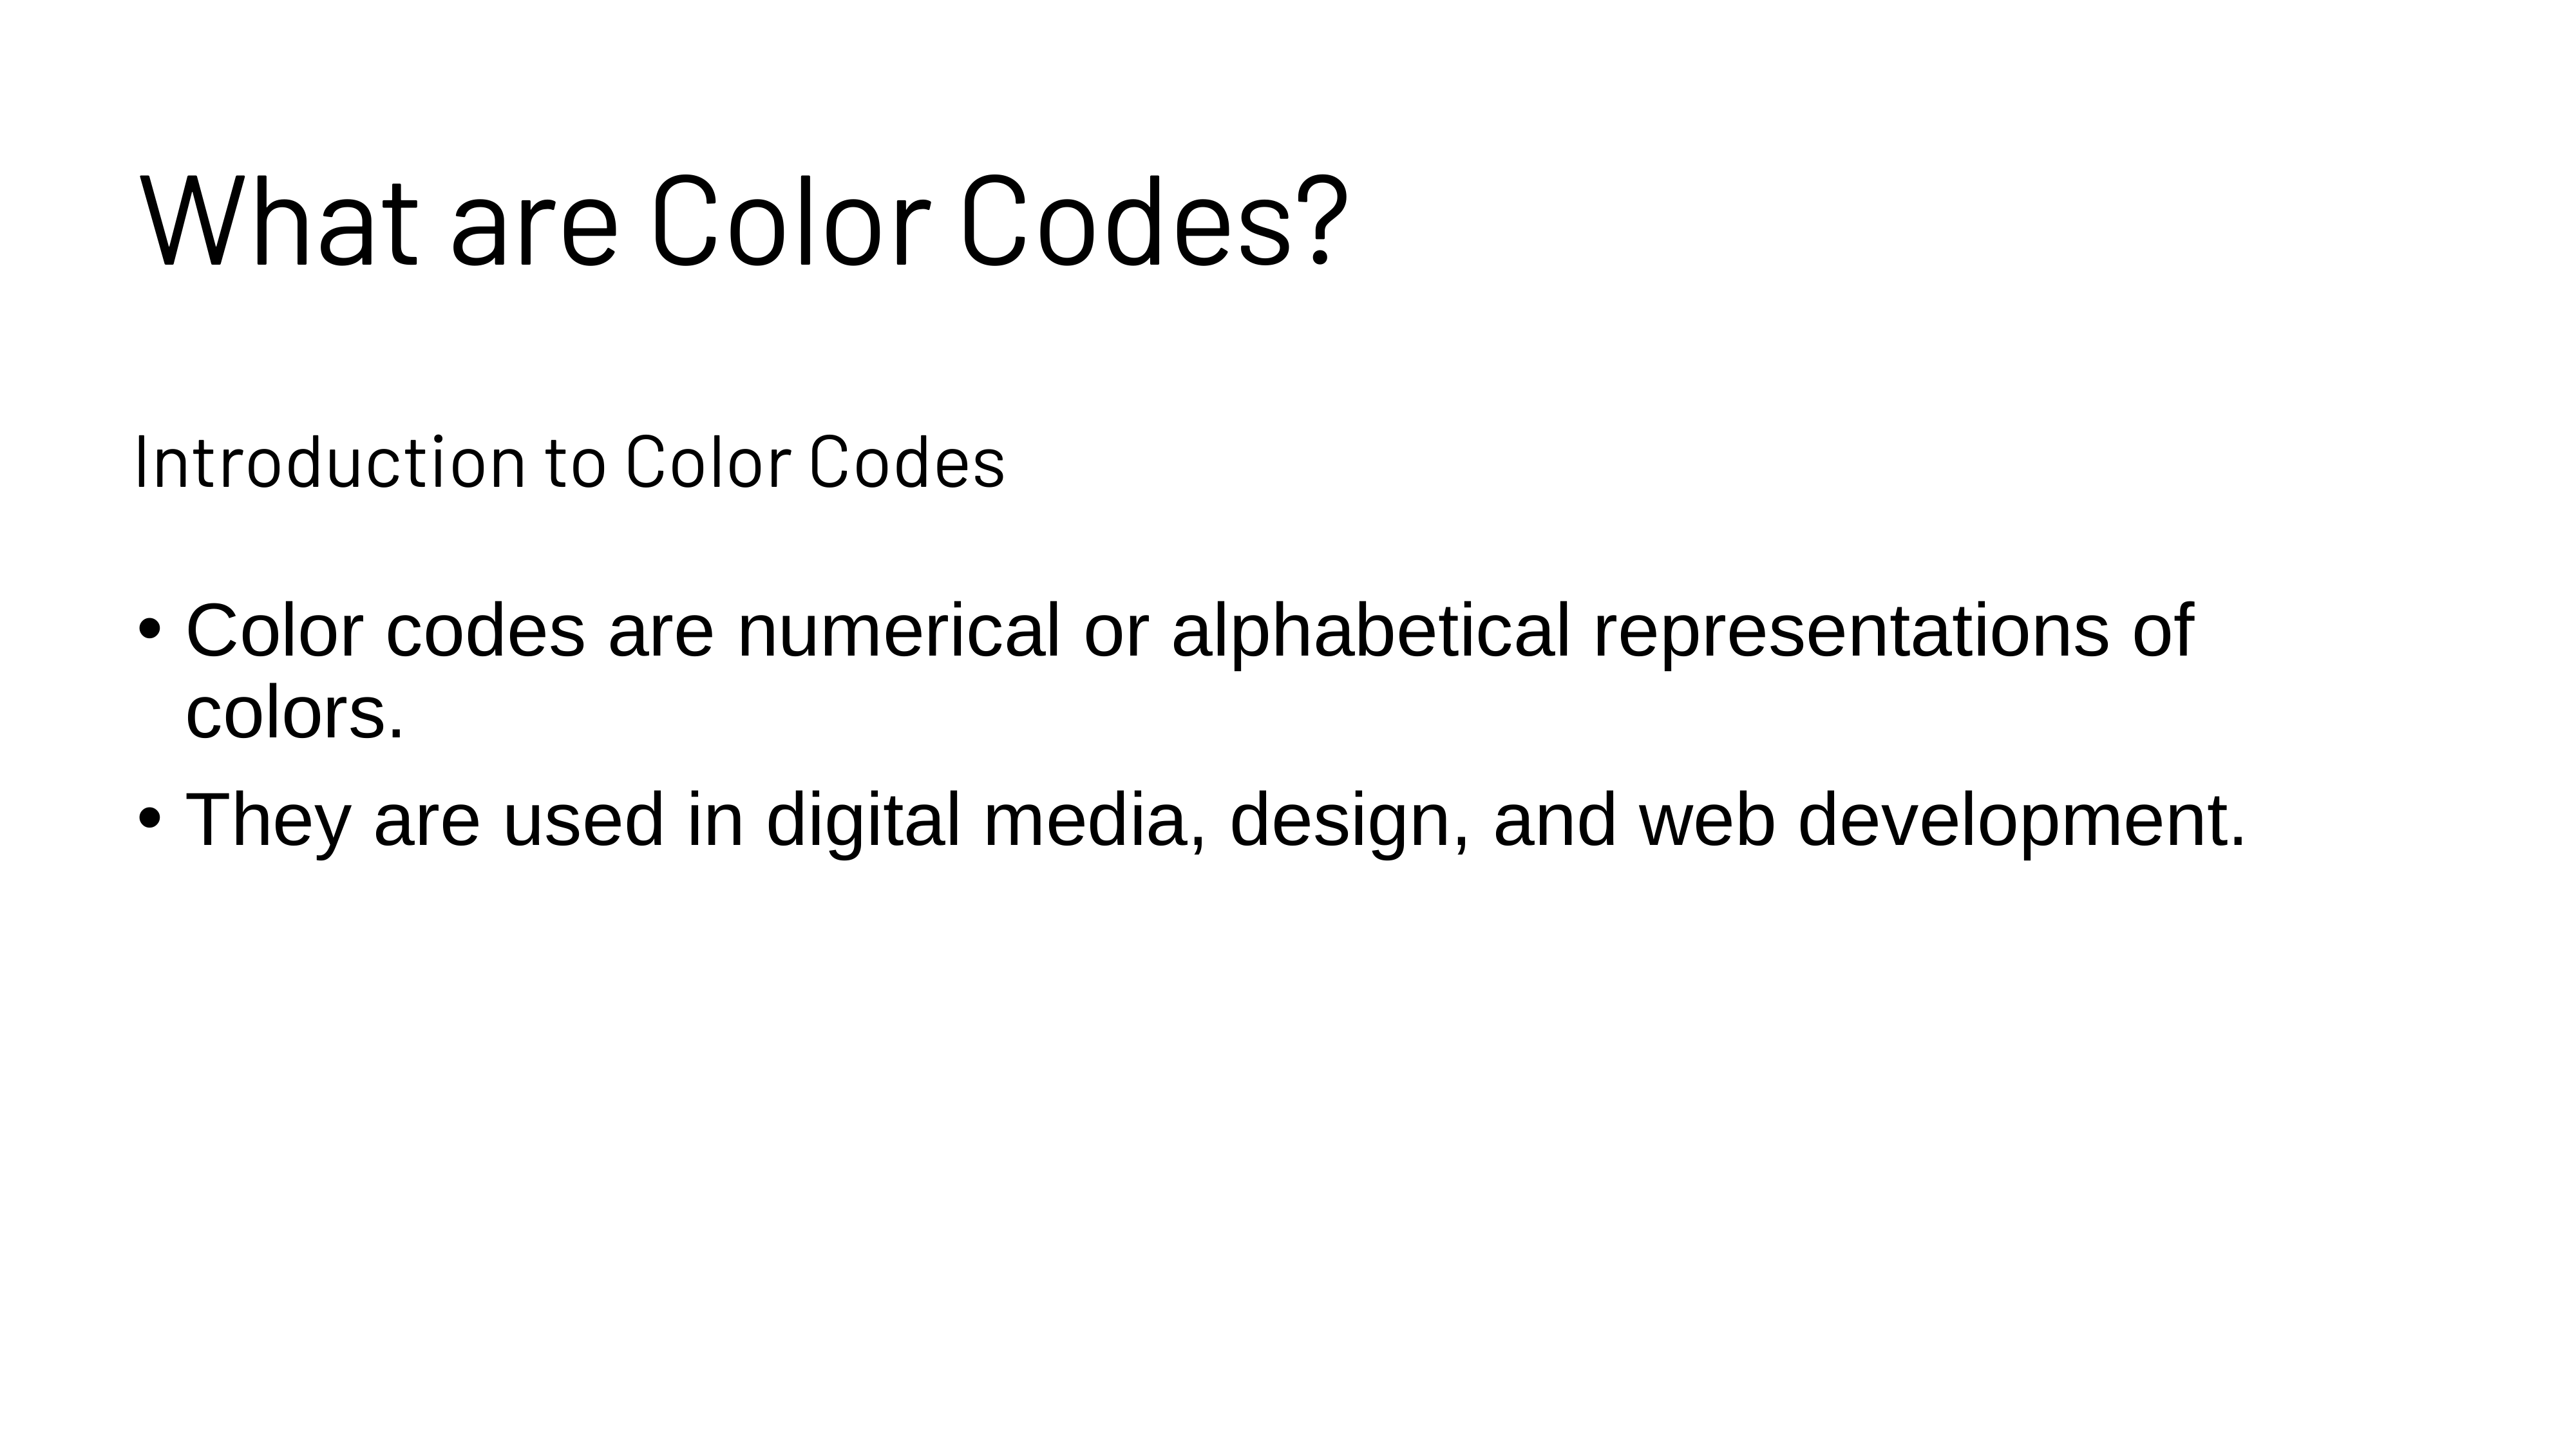

# What are Color Codes?
Introduction to Color Codes
Color codes are numerical or alphabetical representations of colors.
They are used in digital media, design, and web development.